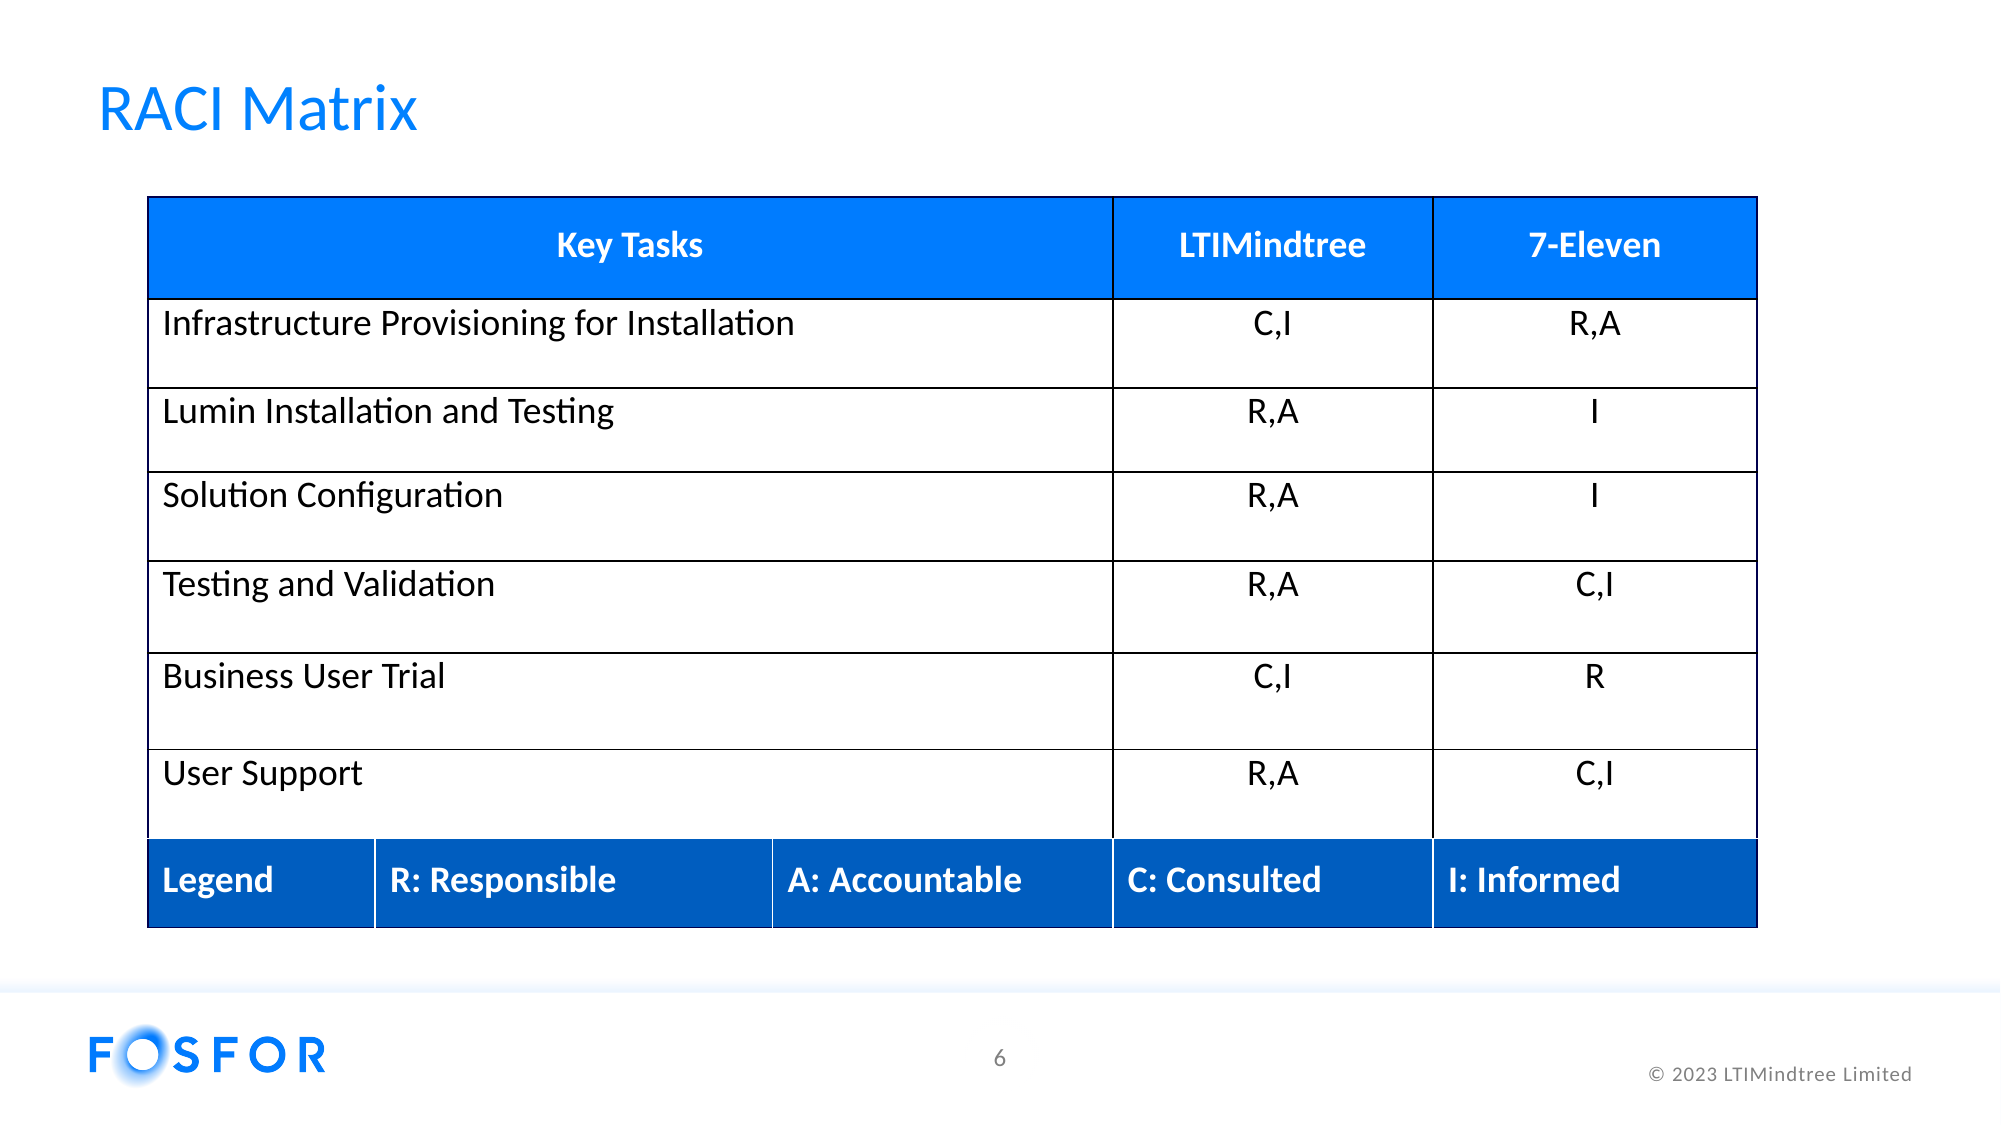

RACI Matrix
| Key Tasks |  |  | LTIMindtree | 7-Eleven |
| --- | --- | --- | --- | --- |
| Infrastructure Provisioning for Installation |  |  | C,I | R,A |
| Lumin Installation and Testing |  |  | R,A | I |
| Solution Configuration |  |  | R,A | I |
| Testing and Validation |  |  | R,A | C,I |
| Business User Trial |  |  | C,I | R |
| User Support |  |  | R,A | C,I |
| Legend | R: Responsible | A: Accountable | C: Consulted | I: Informed |